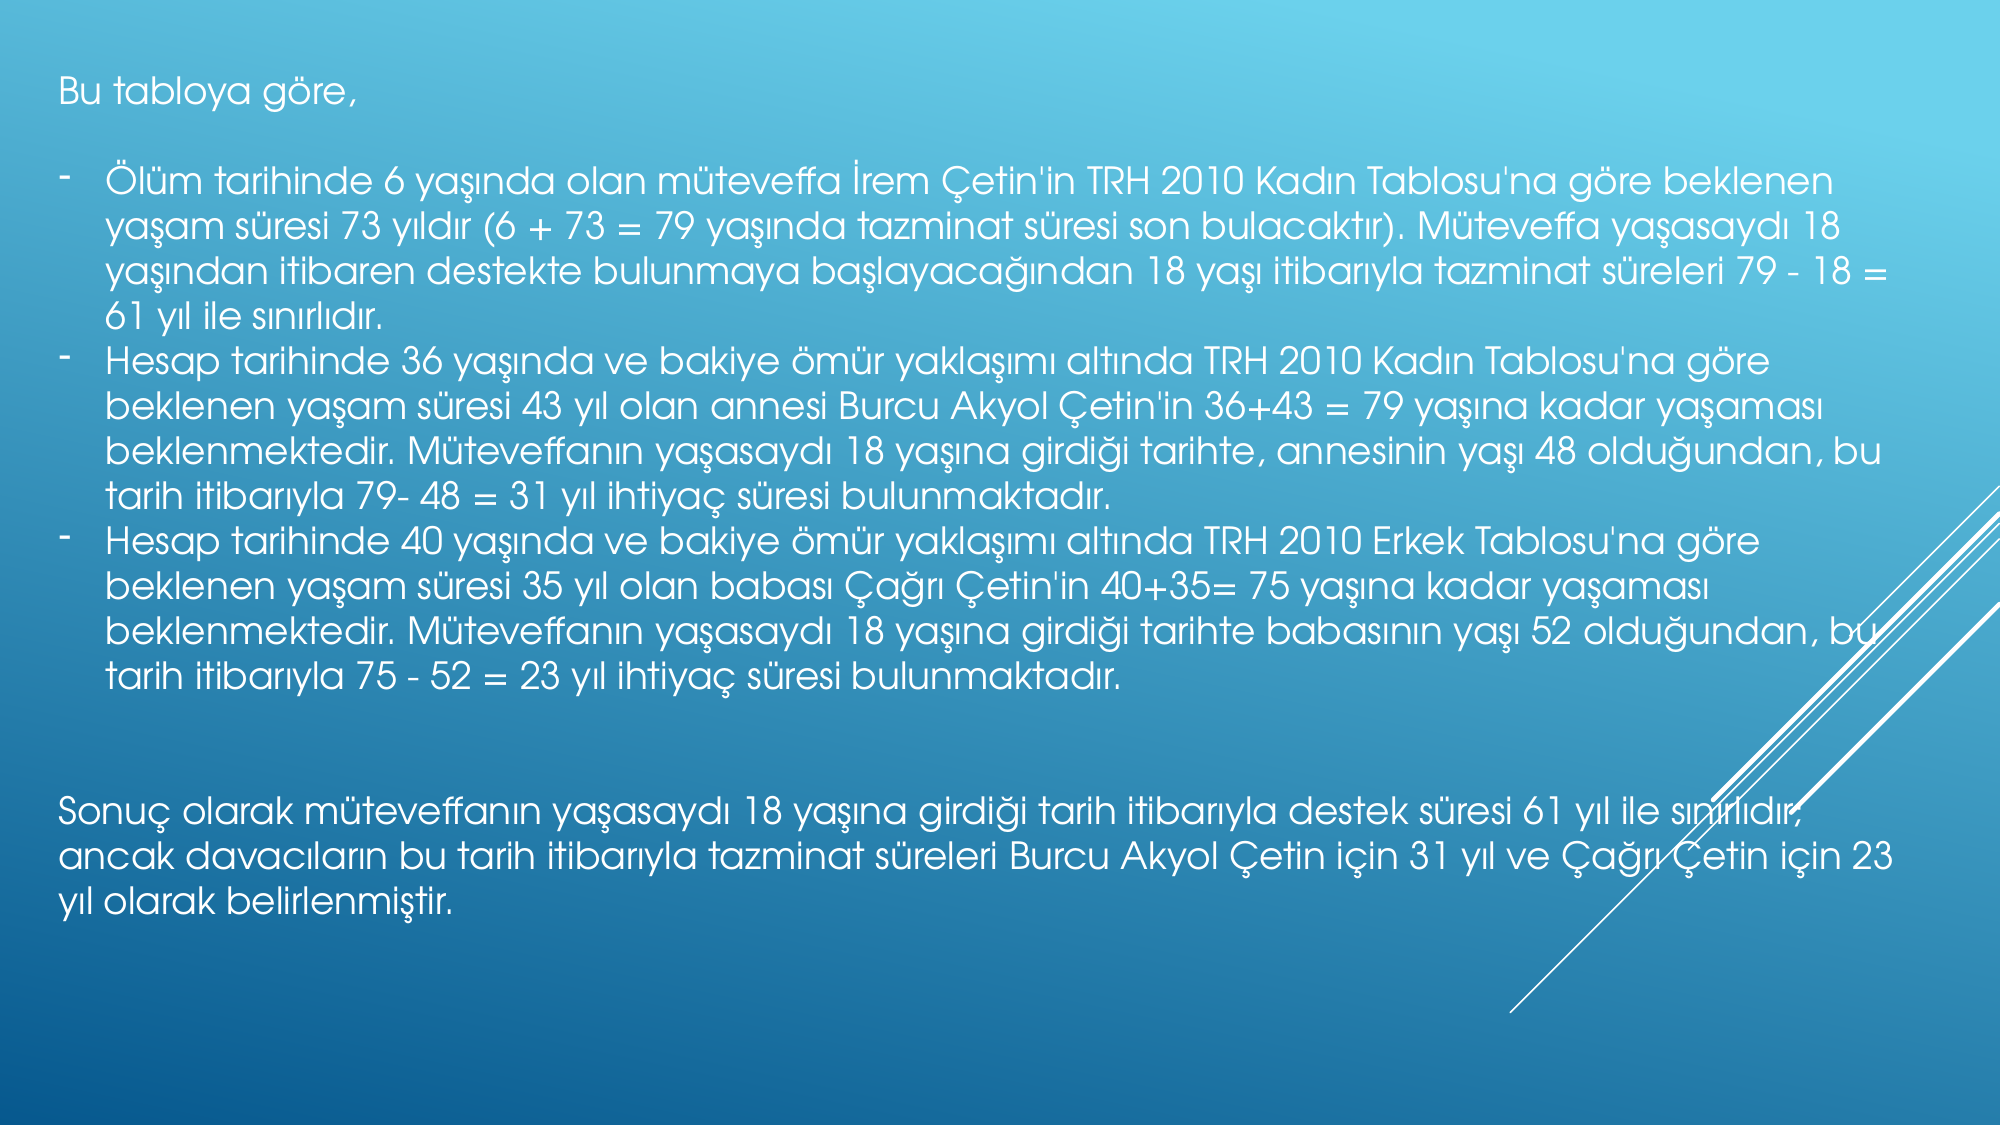

Bu tabloya göre,

Ölüm tarihinde 6 yaşında olan müteveffa İrem Çetin'in TRH 2010 Kadın Tablosu'na göre beklenen yaşam süresi 73 yıldır (6 + 73 = 79 yaşında tazminat süresi son bulacaktır). Müteveffa yaşasaydı 18 yaşından itibaren destekte bulunmaya başlayacağından 18 yaşı itibarıyla tazminat süreleri 79 - 18 = 61 yıl ile sınırlıdır.
Hesap tarihinde 36 yaşında ve bakiye ömür yaklaşımı altında TRH 2010 Kadın Tablosu'na göre beklenen yaşam süresi 43 yıl olan annesi Burcu Akyol Çetin'in 36+43 = 79 yaşına kadar yaşaması beklenmektedir. Müteveffanın yaşasaydı 18 yaşına girdiği tarihte, annesinin yaşı 48 olduğundan, bu tarih itibarıyla 79- 48 = 31 yıl ihtiyaç süresi bulunmaktadır.
Hesap tarihinde 40 yaşında ve bakiye ömür yaklaşımı altında TRH 2010 Erkek Tablosu'na göre beklenen yaşam süresi 35 yıl olan babası Çağrı Çetin'in 40+35= 75 yaşına kadar yaşaması beklenmektedir. Müteveffanın yaşasaydı 18 yaşına girdiği tarihte babasının yaşı 52 olduğundan, bu tarih itibarıyla 75 - 52 = 23 yıl ihtiyaç süresi bulunmaktadır.

Sonuç olarak müteveffanın yaşasaydı 18 yaşına girdiği tarih itibarıyla destek süresi 61 yıl ile sınırlıdır; ancak davacıların bu tarih itibarıyla tazminat süreleri Burcu Akyol Çetin için 31 yıl ve Çağrı Çetin için 23 yıl olarak belirlenmiştir.